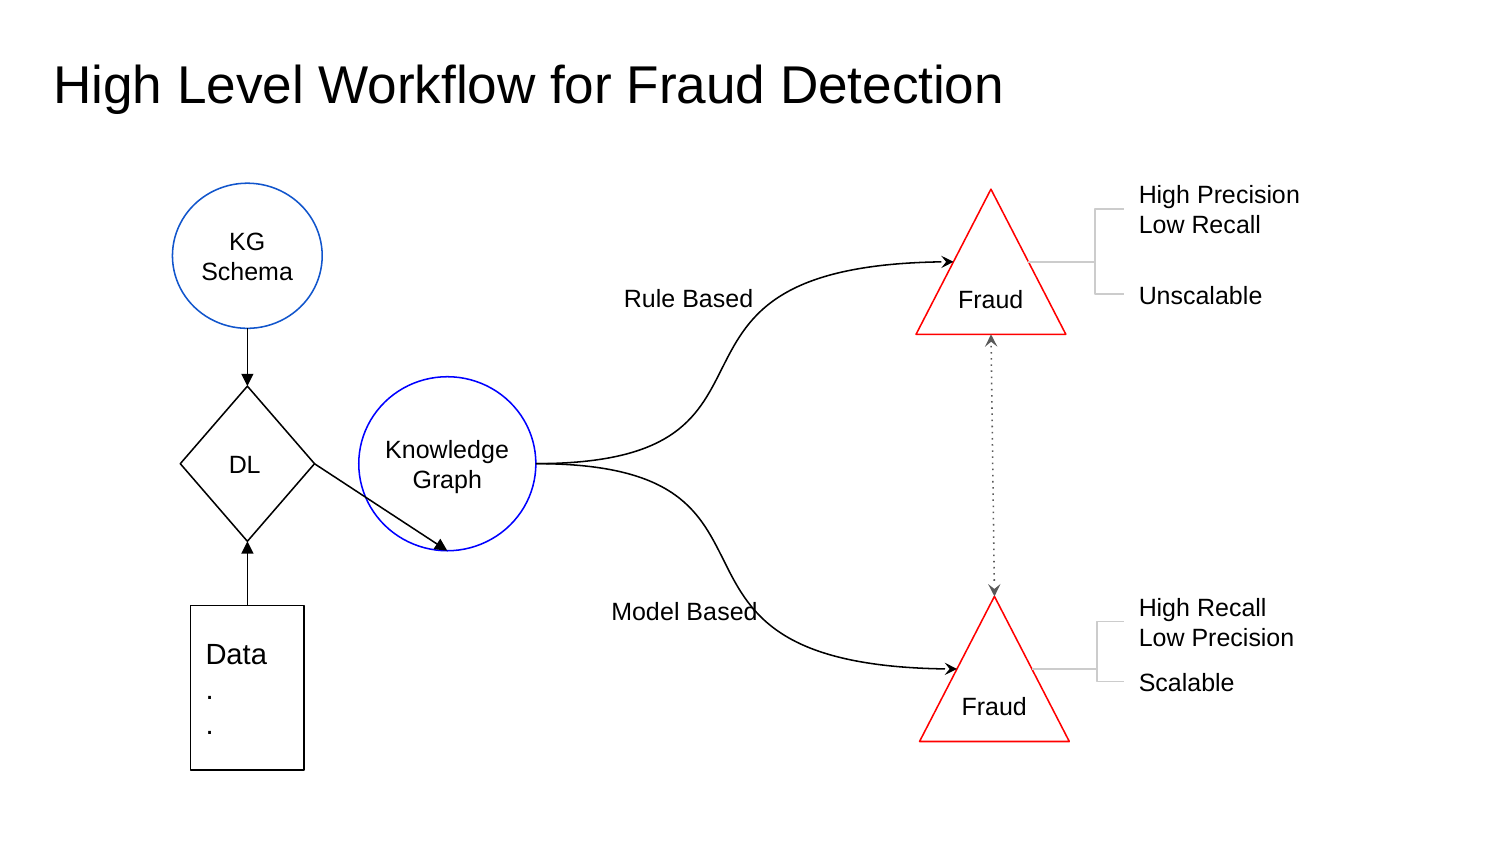

# High Level Workflow for Fraud Detection
High Precision Low Recall
KG Schema
Fraud
Unscalable
Rule Based
Knowledge
Graph
DL
High Recall
Low Precision
Model Based
Fraud
Data
.
.
Scalable